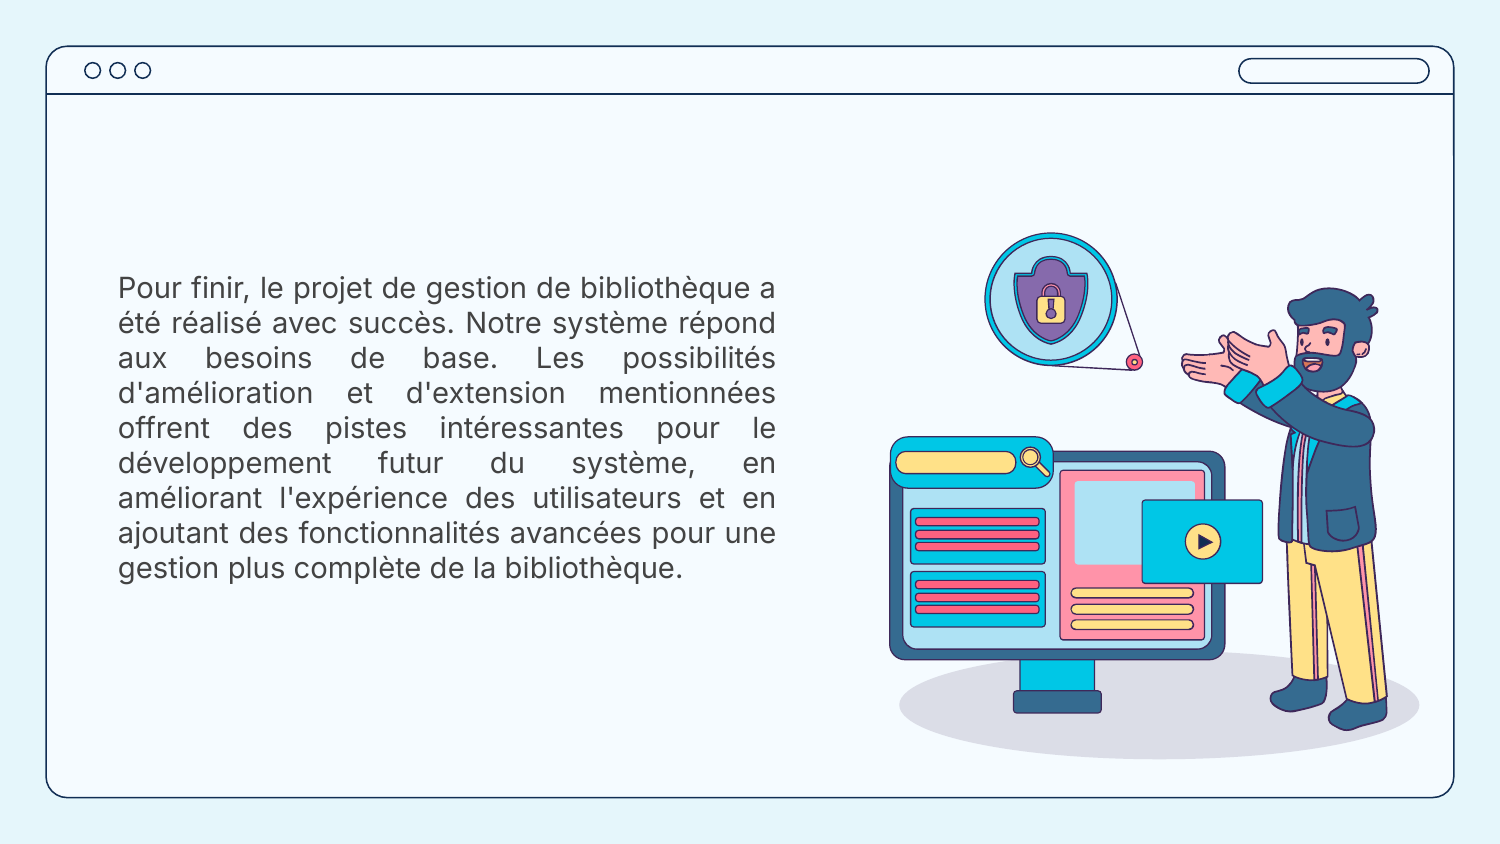

Pour finir, le projet de gestion de bibliothèque a été réalisé avec succès. Notre système répond aux besoins de base. Les possibilités d'amélioration et d'extension mentionnées offrent des pistes intéressantes pour le développement futur du système, en améliorant l'expérience des utilisateurs et en ajoutant des fonctionnalités avancées pour une gestion plus complète de la bibliothèque.